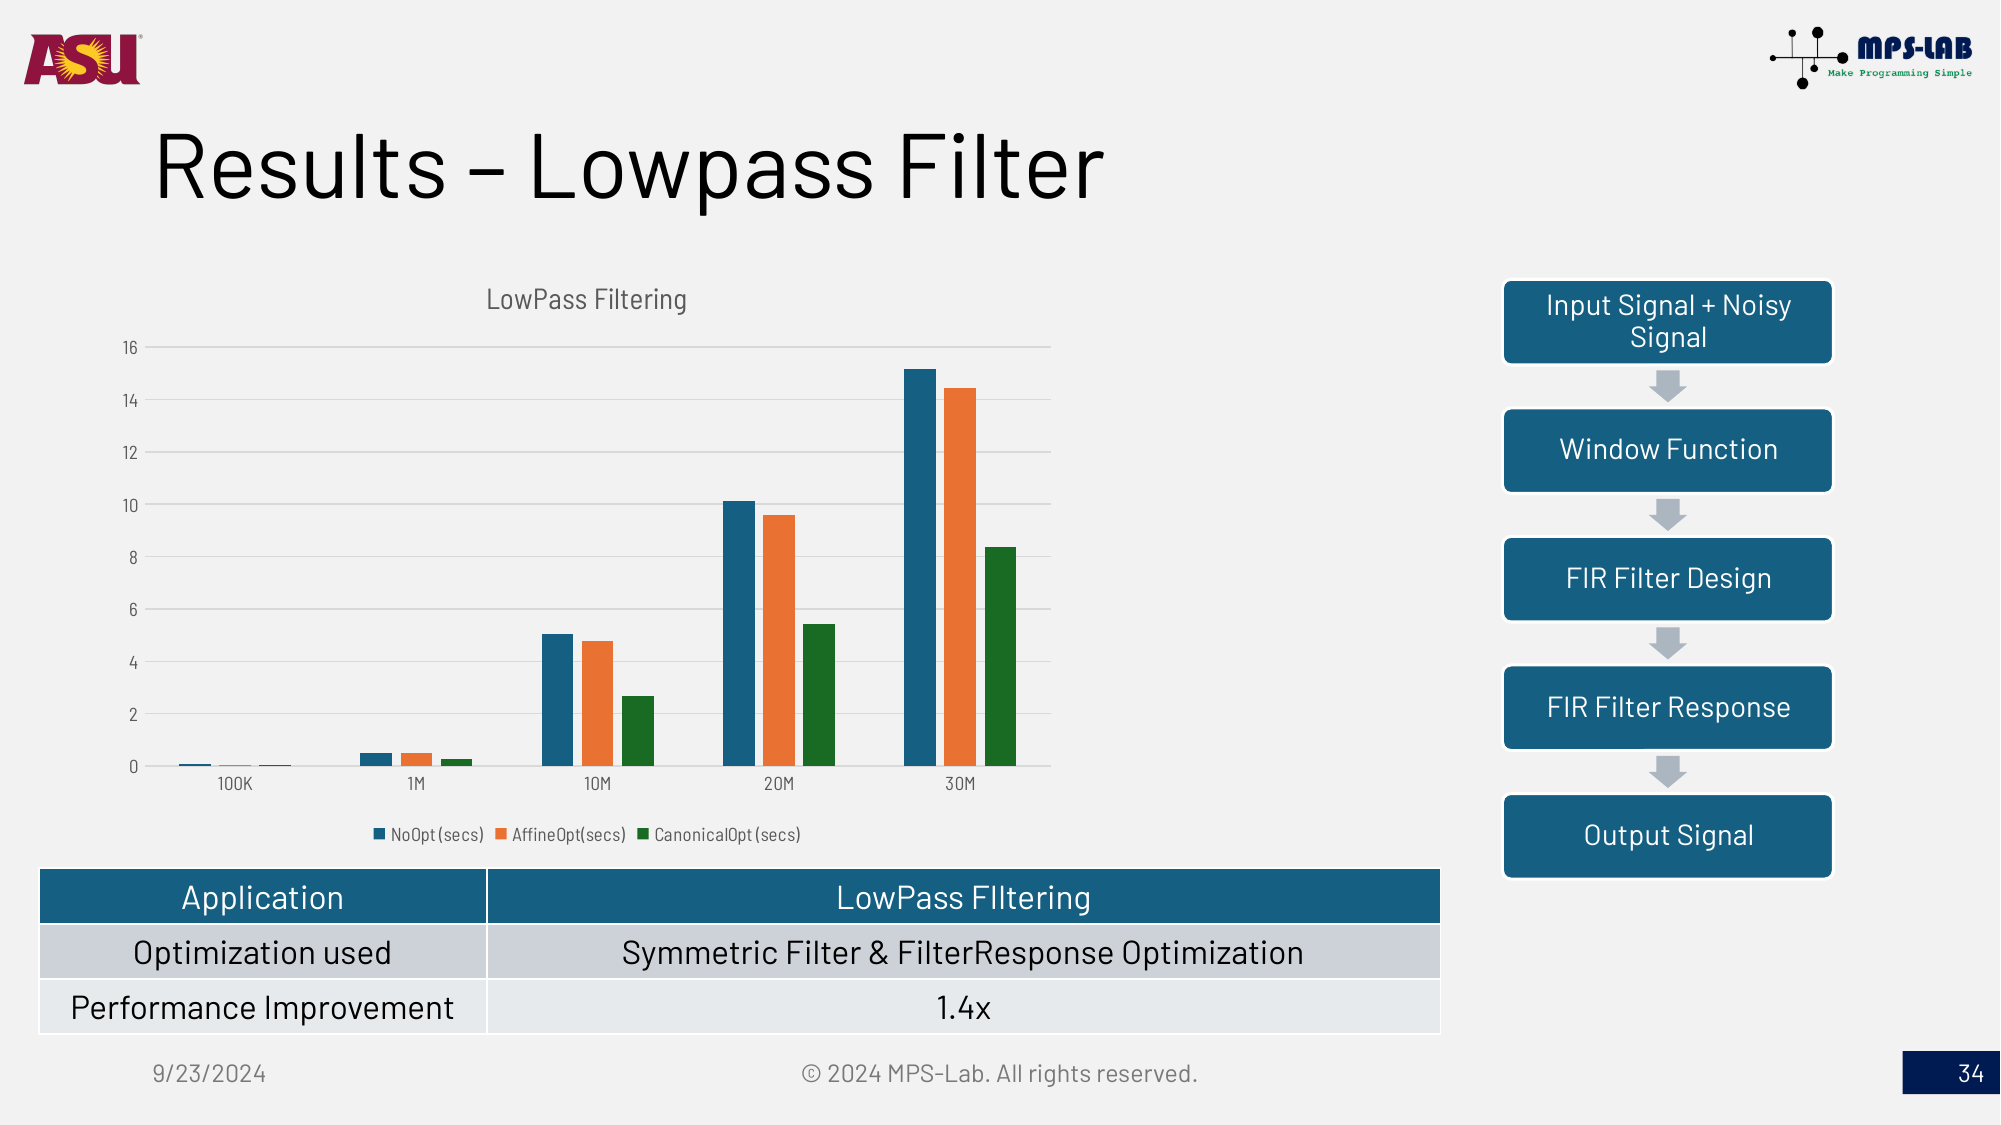

# Results – Lowpass Filter

### Chart: LowPass Filtering

| Category | NoOpt (secs) | AffineOpt(secs) | CanonicalOpt (secs) |
|---|---|---|---|
| 100K | 0.05952763557 | 0.05784261227 | 0.03501486778 |
| 1M | 0.5078607798 | 0.4818794727 | 0.2736048698 |
| 10M | 5.0239923 | 4.78505218 | 2.689625978 |
| 20M | 10.10781932 | 9.591424227 | 5.433047295 |
| 30M | 15.17612803 | 14.4218868 | 8.366504669 |
Input Signal + Noisy Signal

Window Function

FIR Filter Design

FIR Filter Response

Output Signal
| Application | LowPass FIltering |
| --- | --- |
| Optimization used | Symmetric Filter & FilterResponse Optimization |
| Performance Improvement | 1.4x |
9/23/2024
© 2024 MPS-Lab. All rights reserved.
34